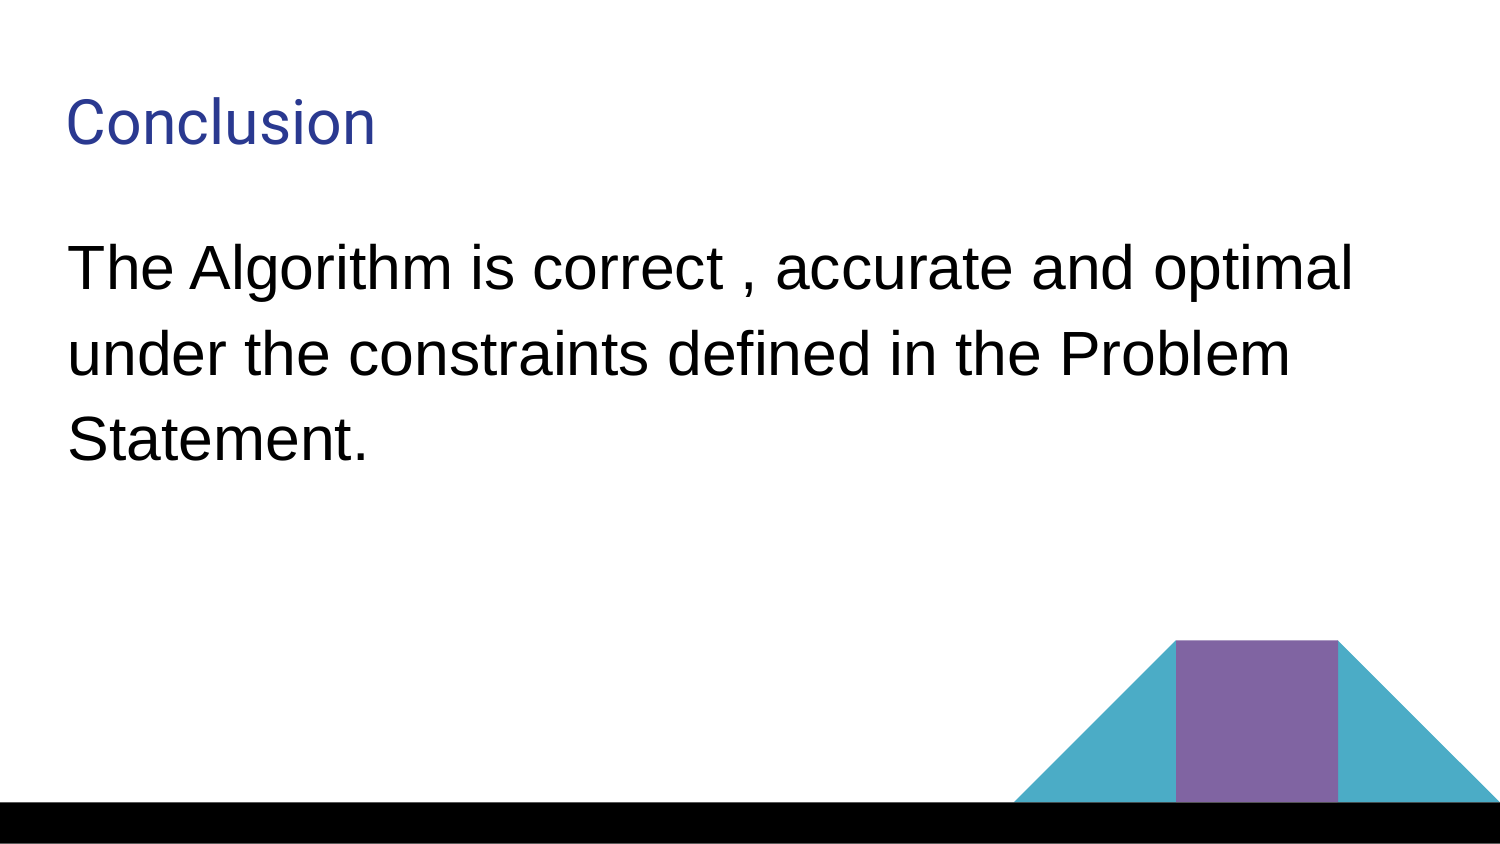

Conclusion
The Algorithm is correct , accurate and optimal under the constraints defined in the Problem Statement.